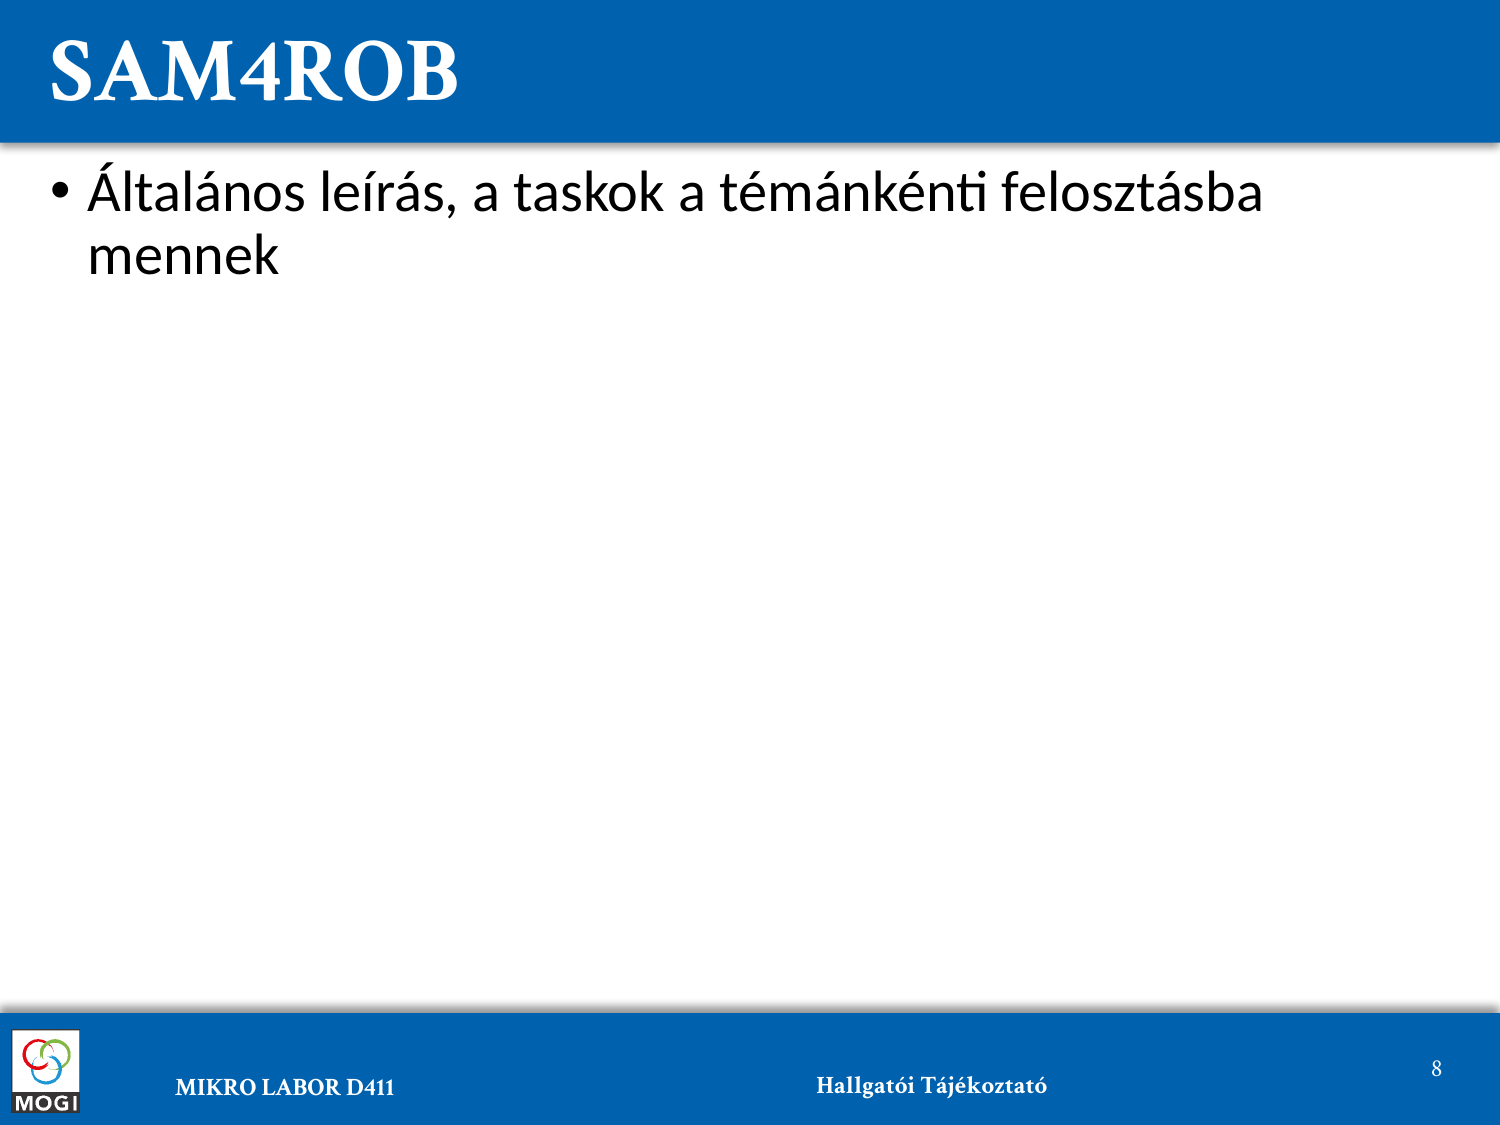

# SAM4ROB
Általános leírás, a taskok a témánkénti felosztásba mennek
Hallgatói Tájékoztató
8
MIKRO Labor D411